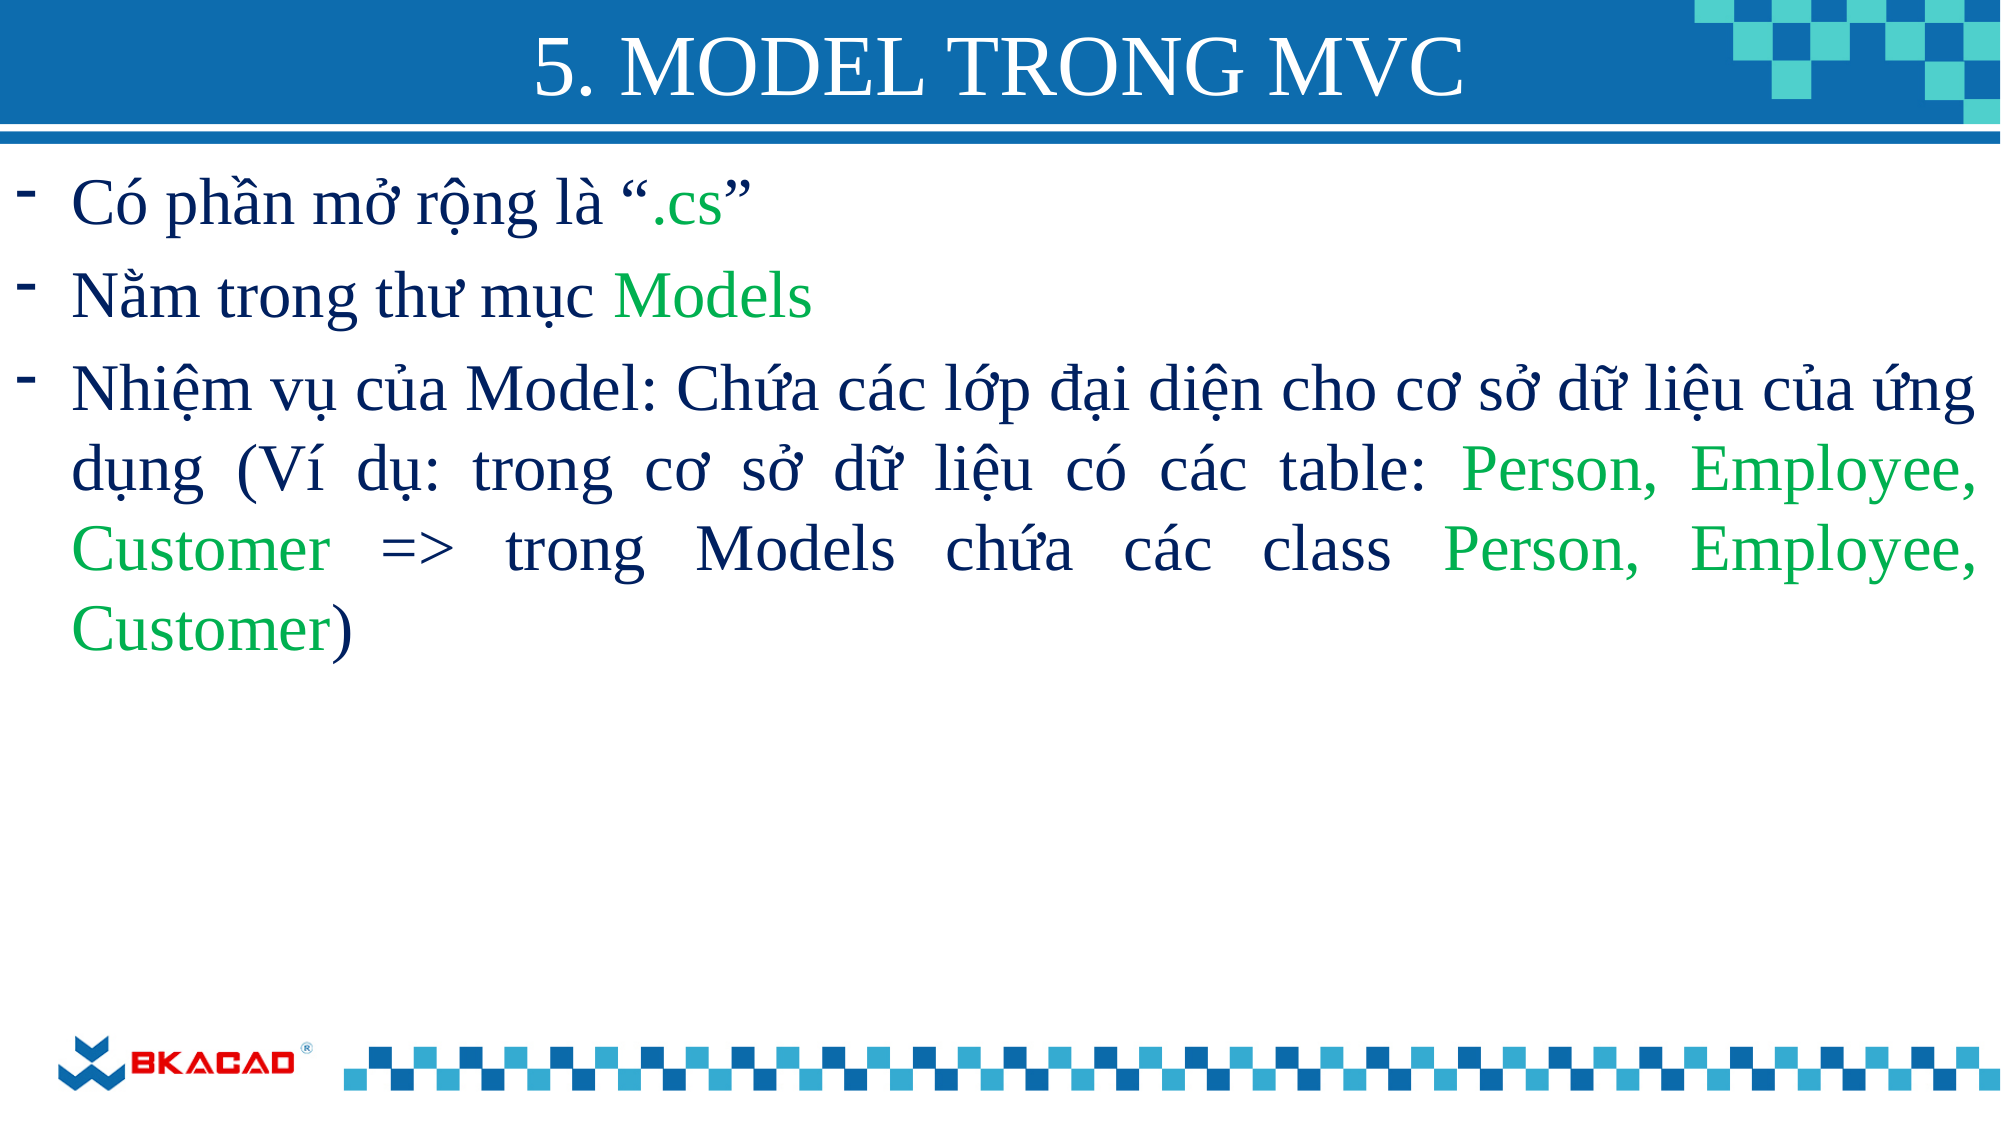

# 5. MODEL TRONG MVC
Có phần mở rộng là “.cs”
Nằm trong thư mục Models
Nhiệm vụ của Model: Chứa các lớp đại diện cho cơ sở dữ liệu của ứng dụng (Ví dụ: trong cơ sở dữ liệu có các table: Person, Employee, Customer => trong Models chứa các class Person, Employee, Customer)